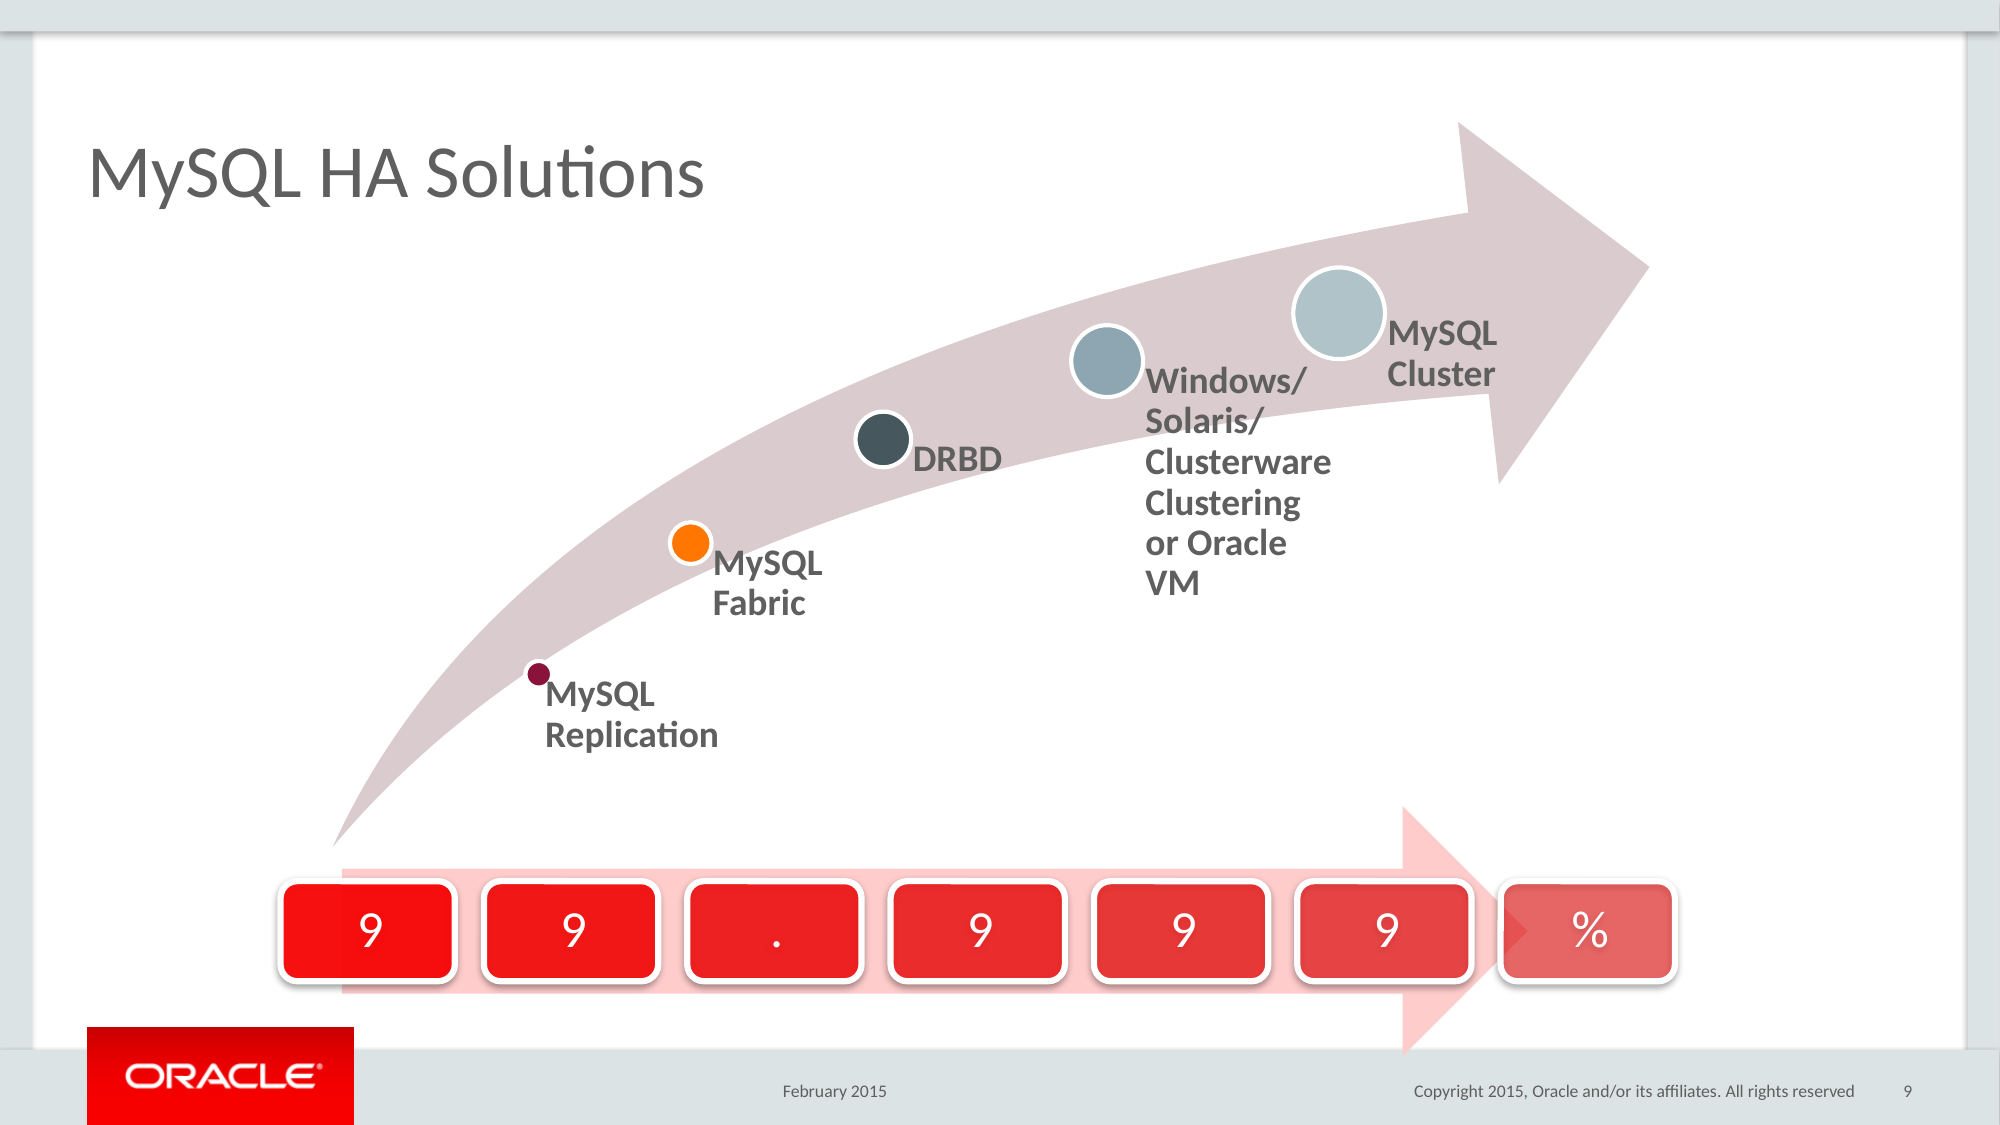

# MySQL HA Solutions
MySQL Replication
MySQL Fabric
DRBD
Windows/Solaris/Clusterware Clustering or Oracle VM
MySQL Cluster
9
9
.
9
9
9
%
February 2015
Copyright 2015, Oracle and/or its affiliates. All rights reserved
9